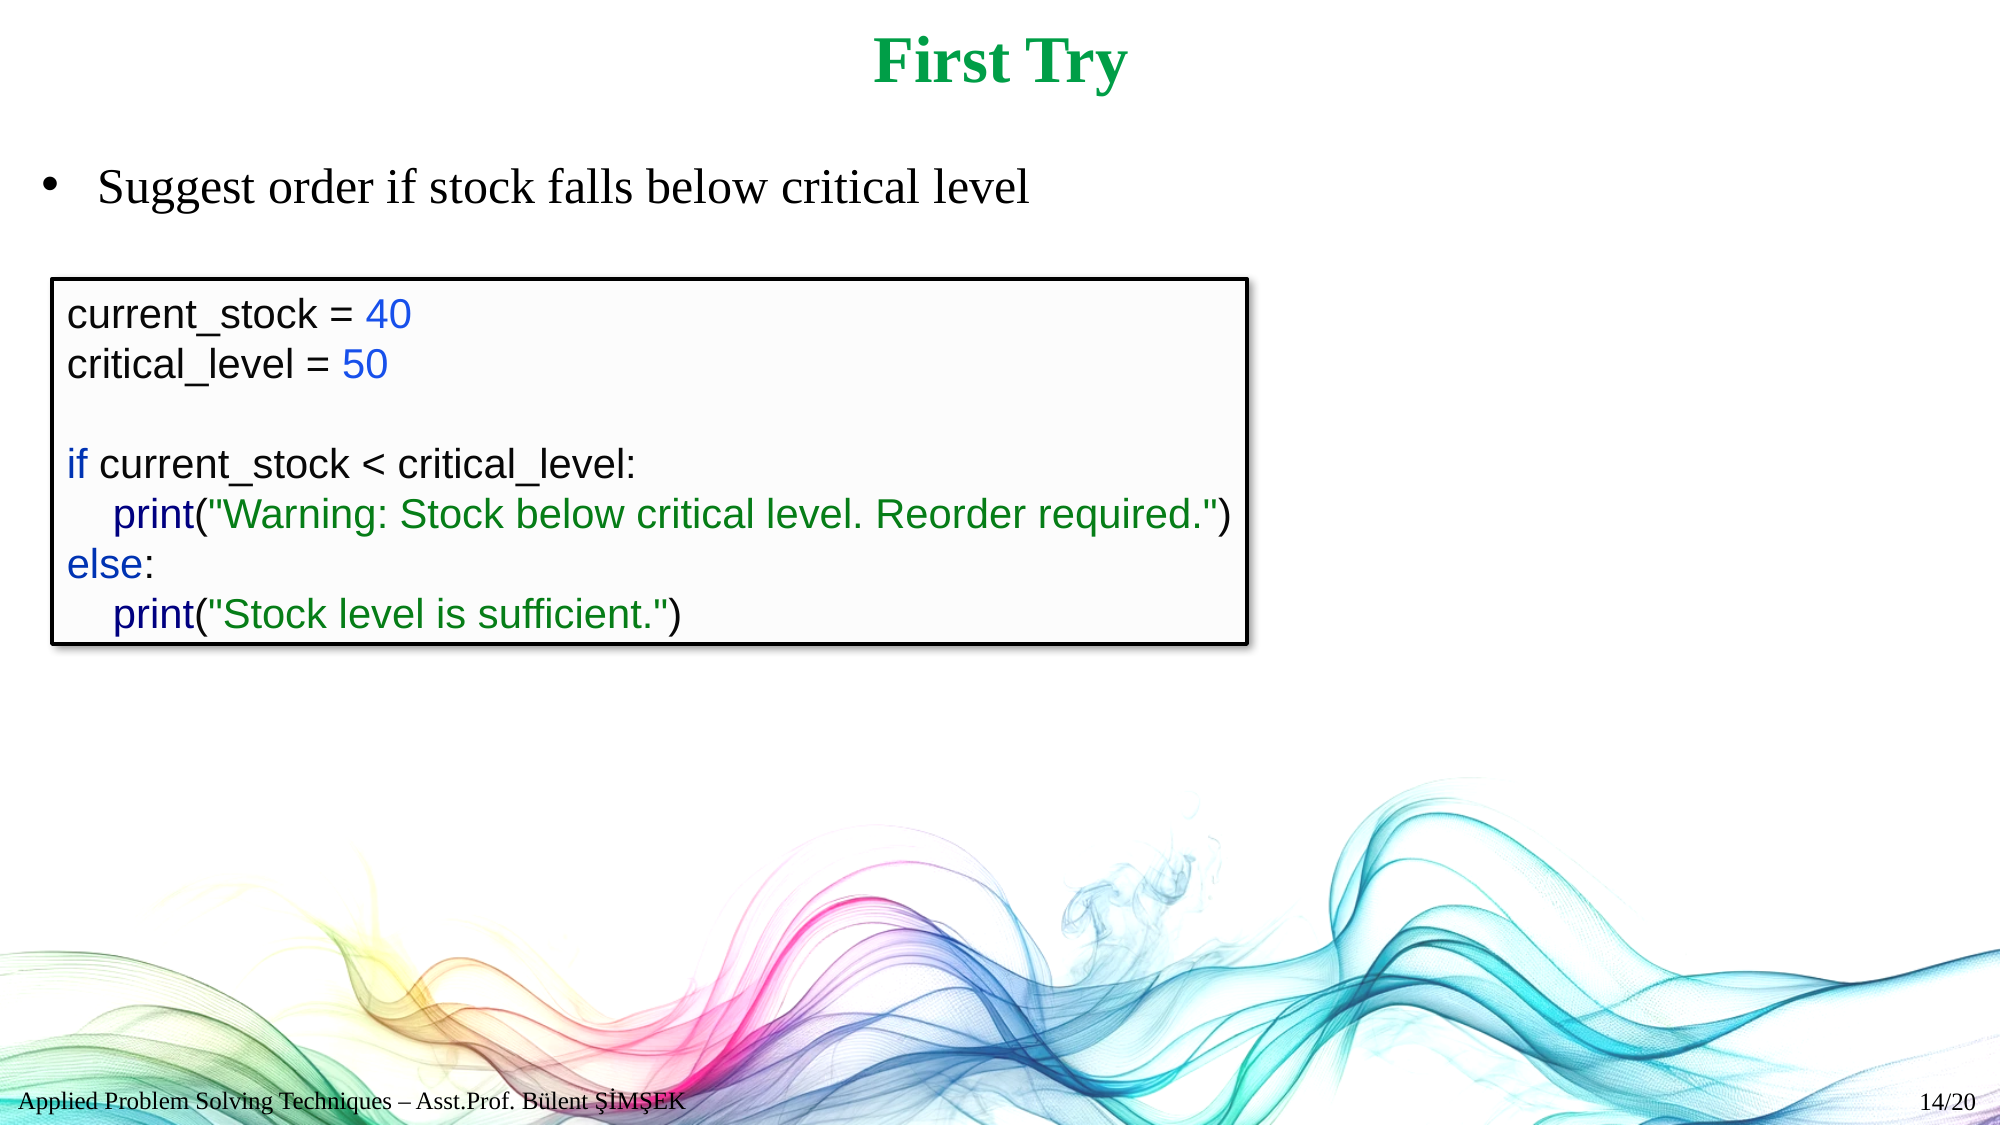

# First Try
Suggest order if stock falls below critical level
current_stock = 40
critical_level = 50
if current_stock < critical_level:
    print("Warning: Stock below critical level. Reorder required.")
else:
    print("Stock level is sufficient.")
Applied Problem Solving Techniques – Asst.Prof. Bülent ŞİMŞEK
14/20